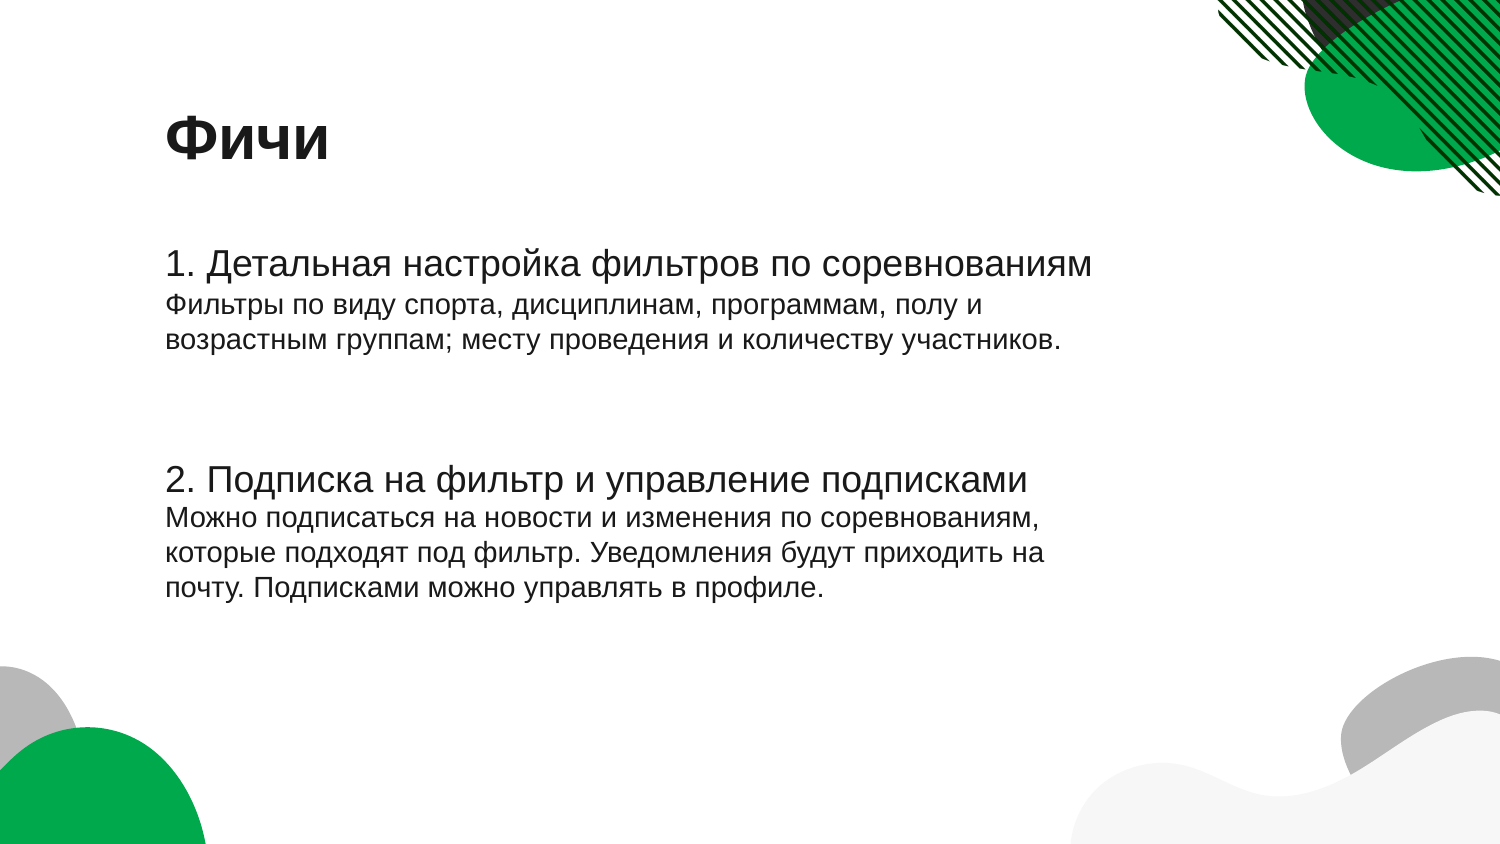

# Фичи
1. Детальная настройка фильтров по соревнованиям
Фильтры по виду спорта, дисциплинам, программам, полу и возрастным группам; месту проведения и количеству участников.
2. Подписка на фильтр и управление подписками
Можно подписаться на новости и изменения по соревнованиям, которые подходят под фильтр. Уведомления будут приходить на почту. Подписками можно управлять в профиле.